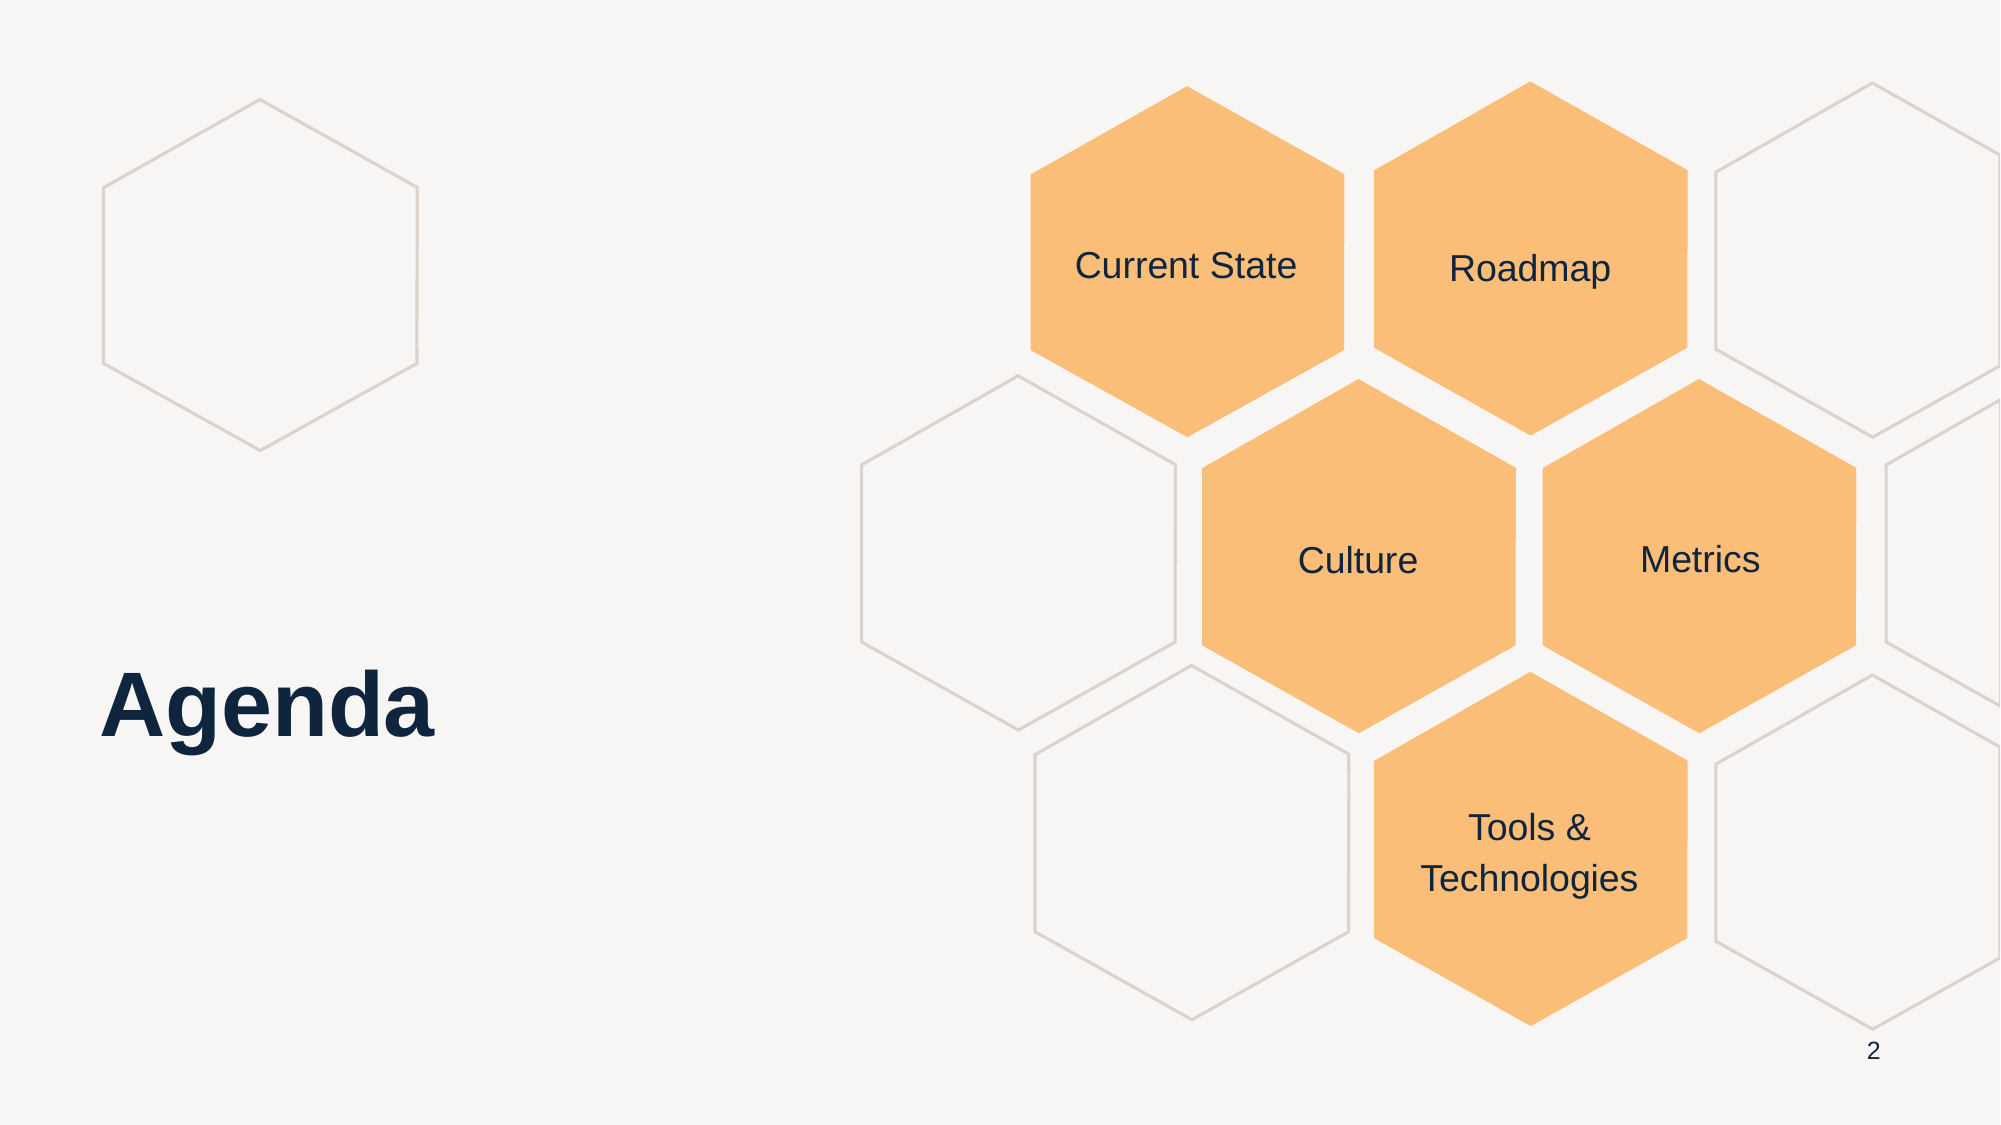

Current State
Roadmap
Metrics
Culture
# Agenda
Tools & Technologies
2